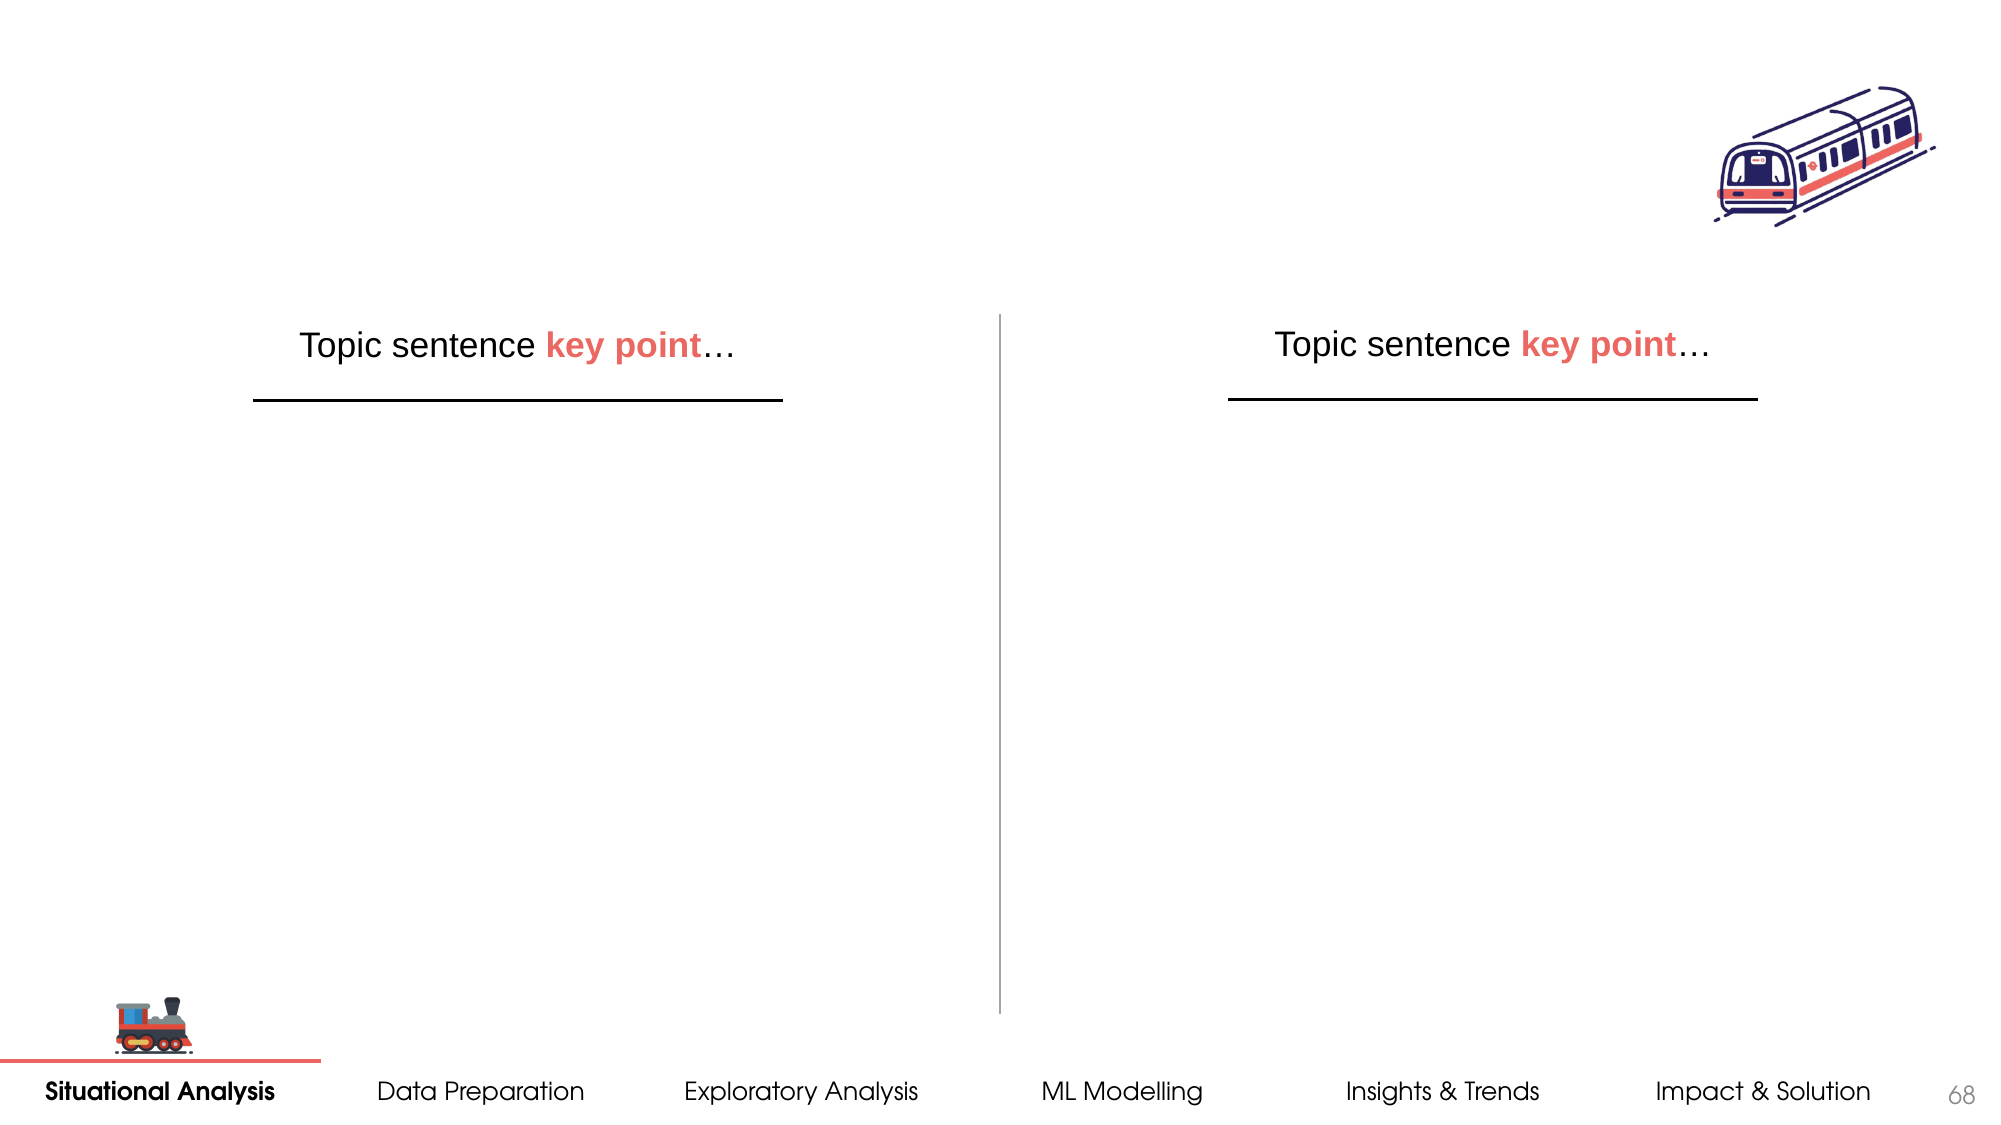

Topic sentence key point…
Topic sentence key point…
68